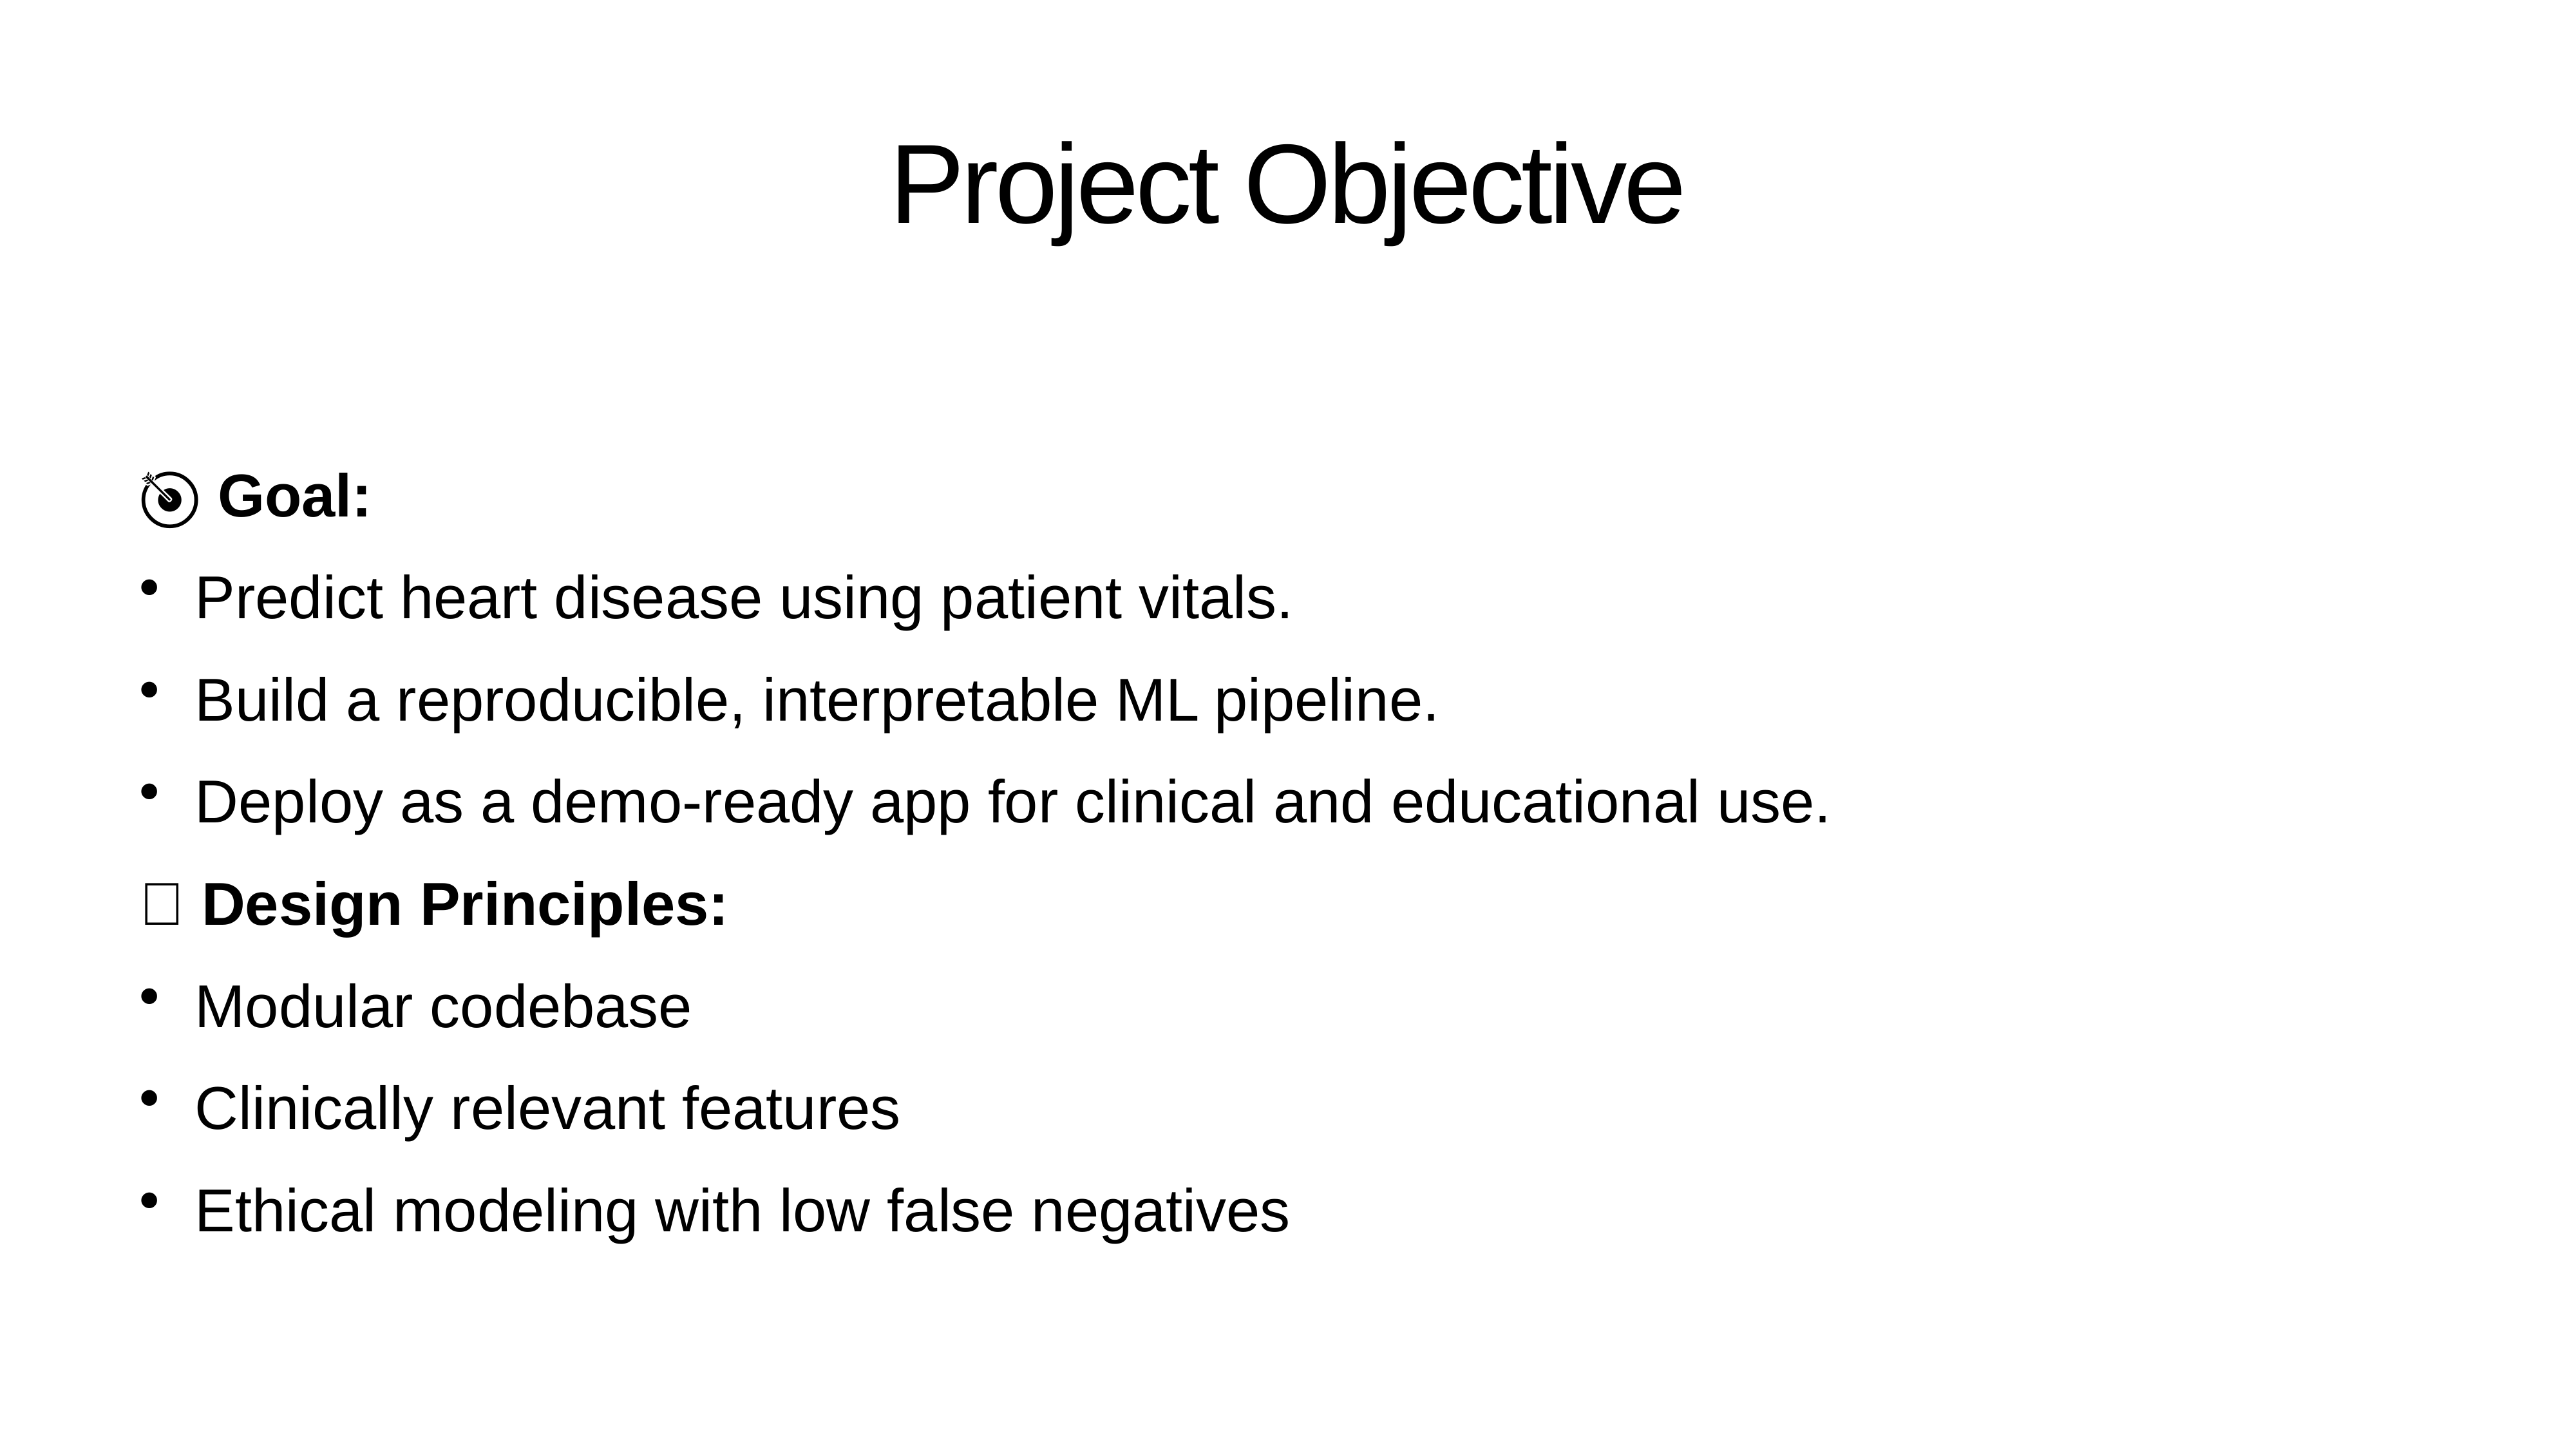

# Project Objective
🎯 Goal:
Predict heart disease using patient vitals.
Build a reproducible, interpretable ML pipeline.
Deploy as a demo-ready app for clinical and educational use.
🧱 Design Principles:
Modular codebase
Clinically relevant features
Ethical modeling with low false negatives